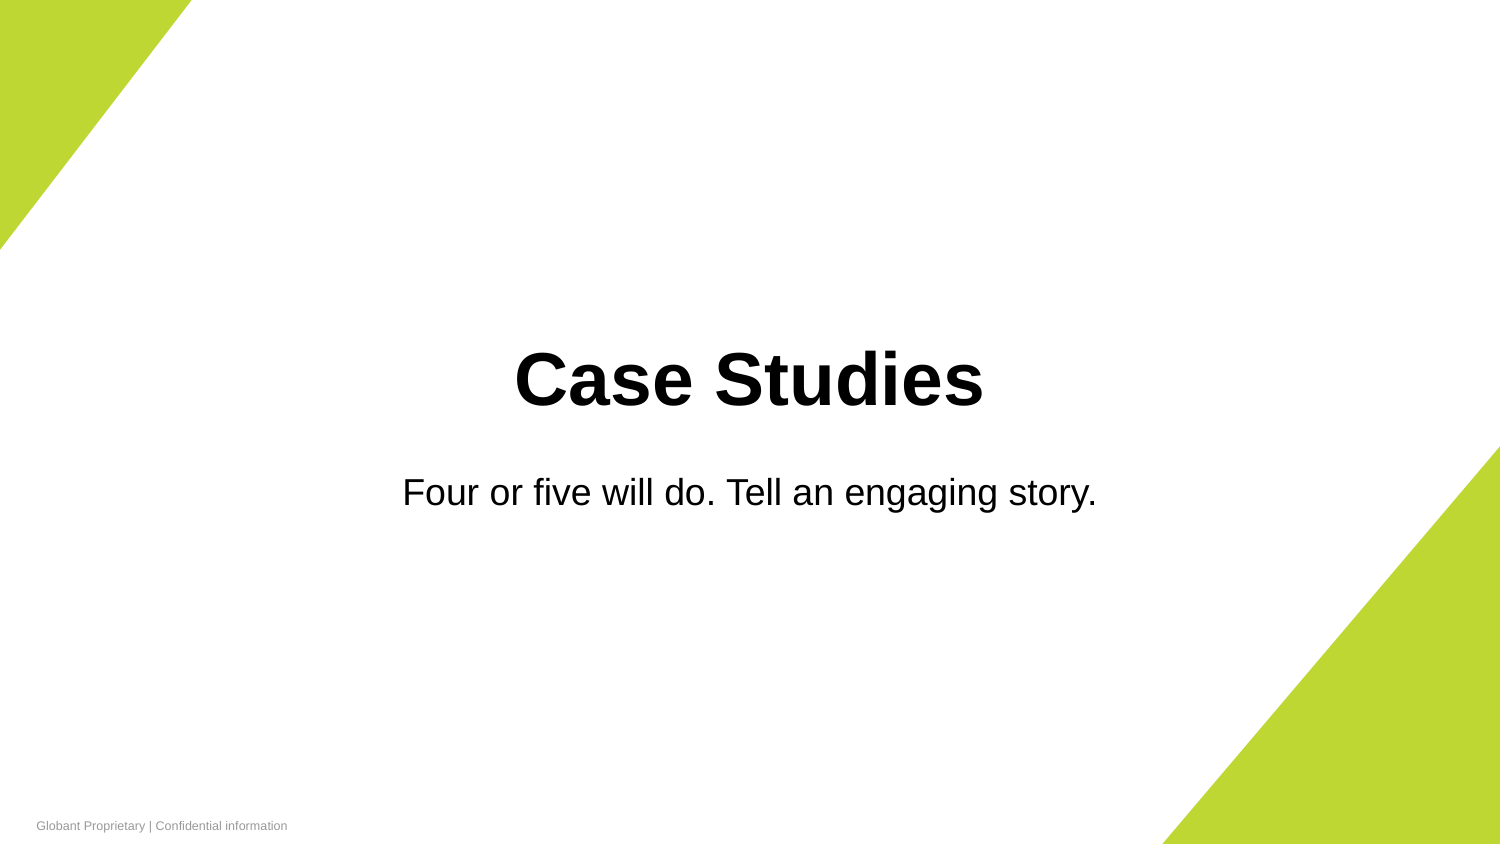

# Case Studies
Four or five will do. Tell an engaging story.

Globant Proprietary | Confidential information